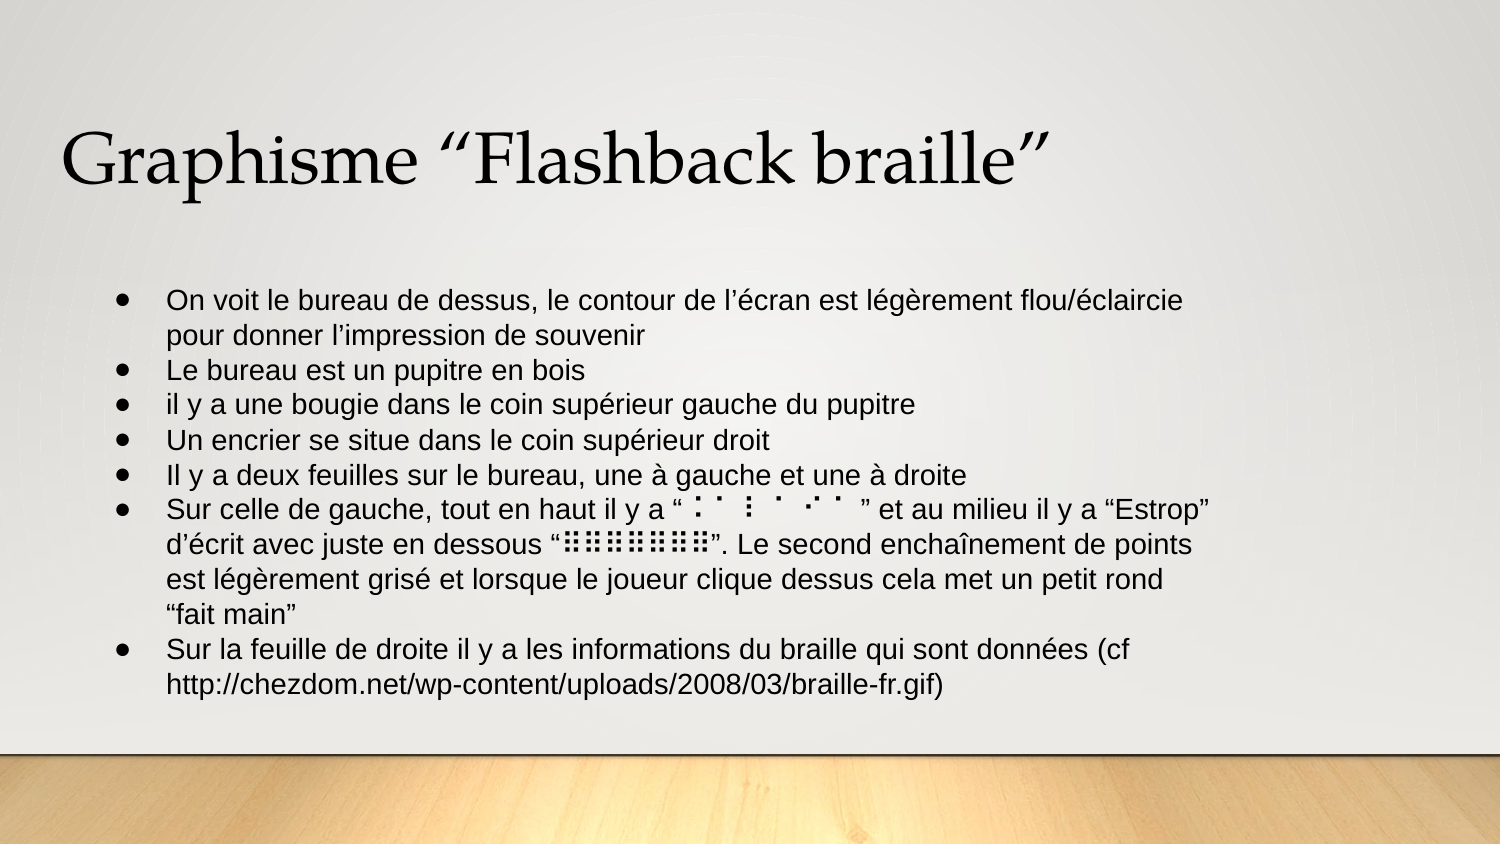

Graphisme “Flashback braille”
On voit le bureau de dessus, le contour de l’écran est légèrement flou/éclaircie pour donner l’impression de souvenir
Le bureau est un pupitre en bois
il y a une bougie dans le coin supérieur gauche du pupitre
Un encrier se situe dans le coin supérieur droit
Il y a deux feuilles sur le bureau, une à gauche et une à droite
Sur celle de gauche, tout en haut il y a “⠨ ⠁ ⠇ ⠁ ⠊ ⠁ ” et au milieu il y a “Estrop” d’écrit avec juste en dessous “⠿⠿⠿⠿⠿⠿⠿”. Le second enchaînement de points est légèrement grisé et lorsque le joueur clique dessus cela met un petit rond “fait main”
Sur la feuille de droite il y a les informations du braille qui sont données (cf http://chezdom.net/wp-content/uploads/2008/03/braille-fr.gif)